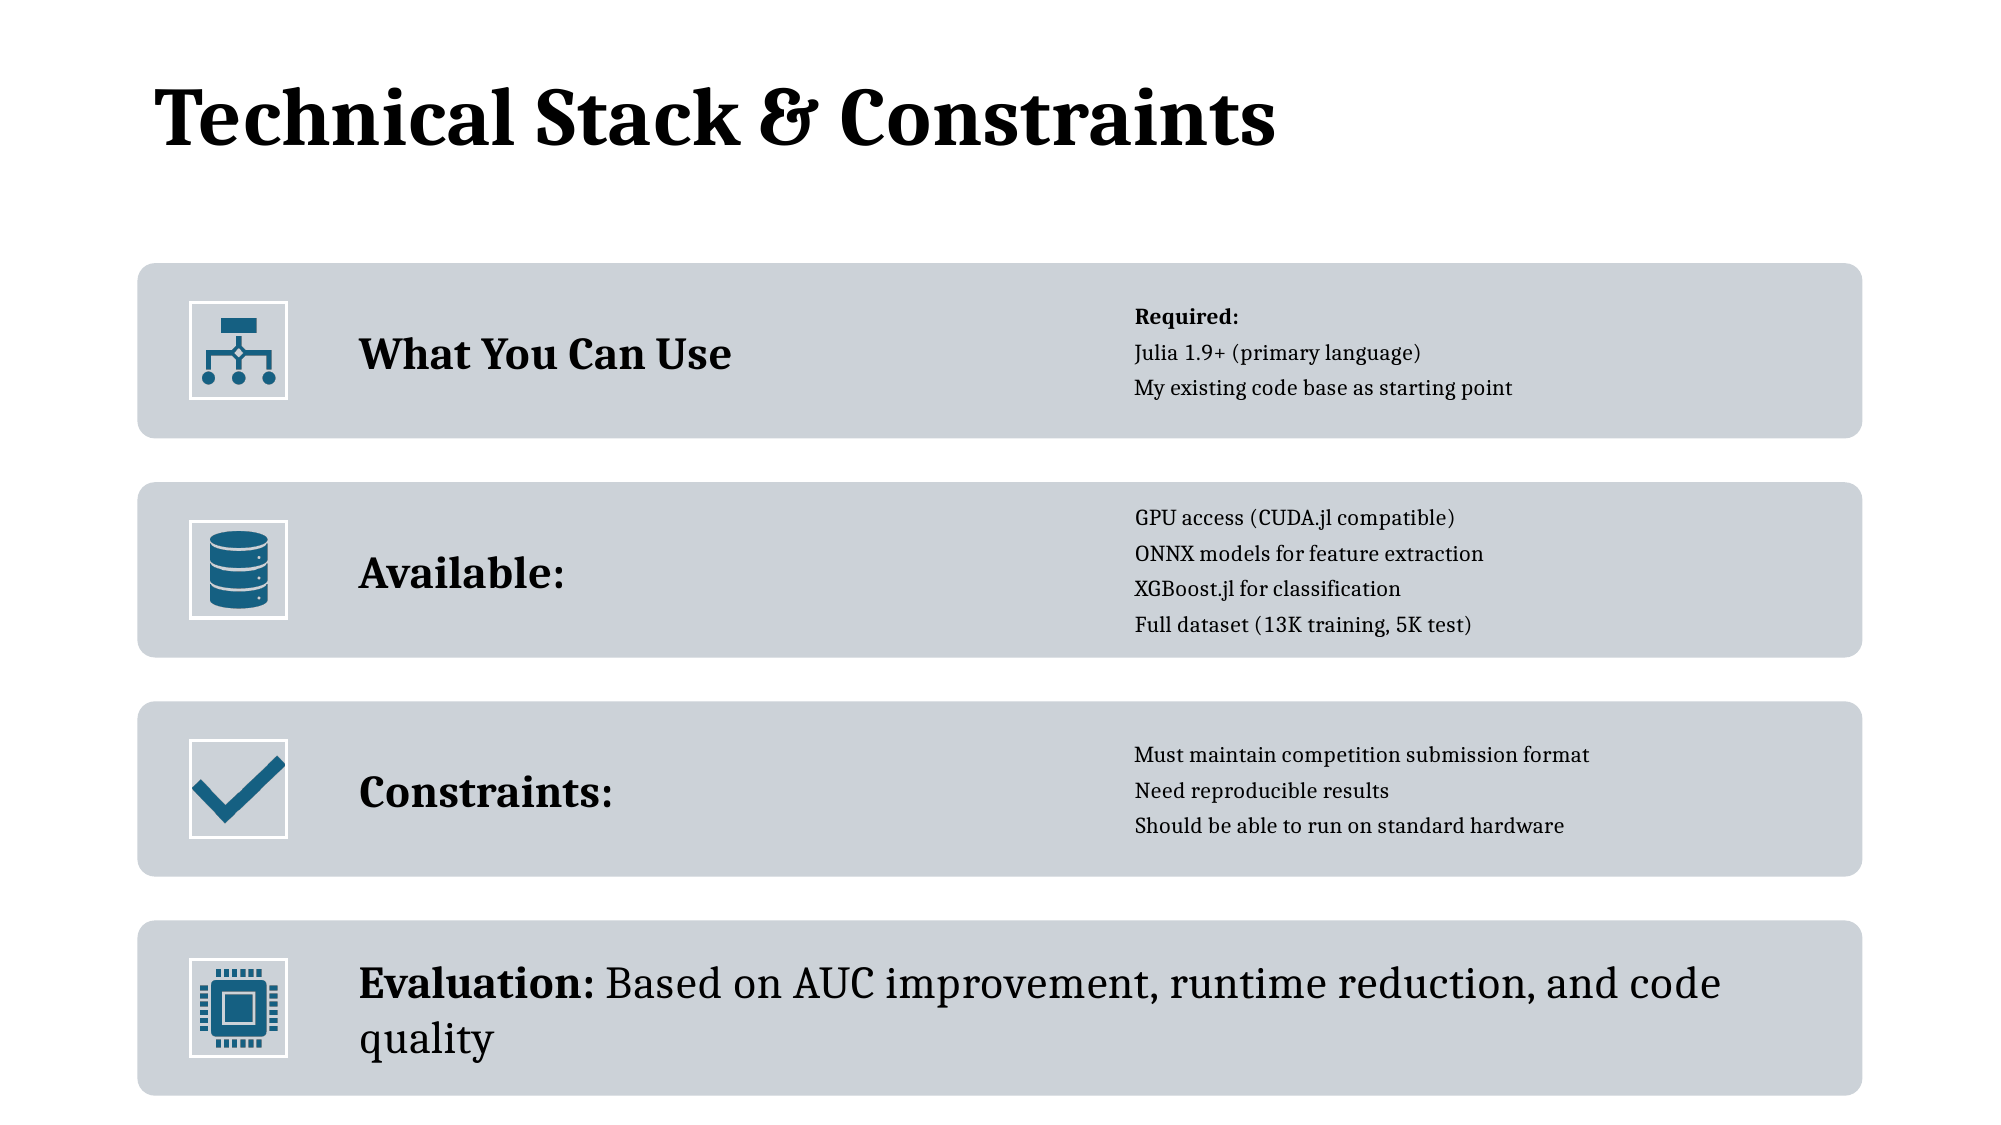

# Technical Stack & Constraints
What You Can Use
Required:
Julia 1.9+ (primary language)
My existing code base as starting point
Available:
GPU access (CUDA.jl compatible)
ONNX models for feature extraction
XGBoost.jl for classification
Full dataset (13K training, 5K test)
Constraints:
Must maintain competition submission format
Need reproducible results
Should be able to run on standard hardware
Evaluation: Based on AUC improvement, runtime reduction, and code quality